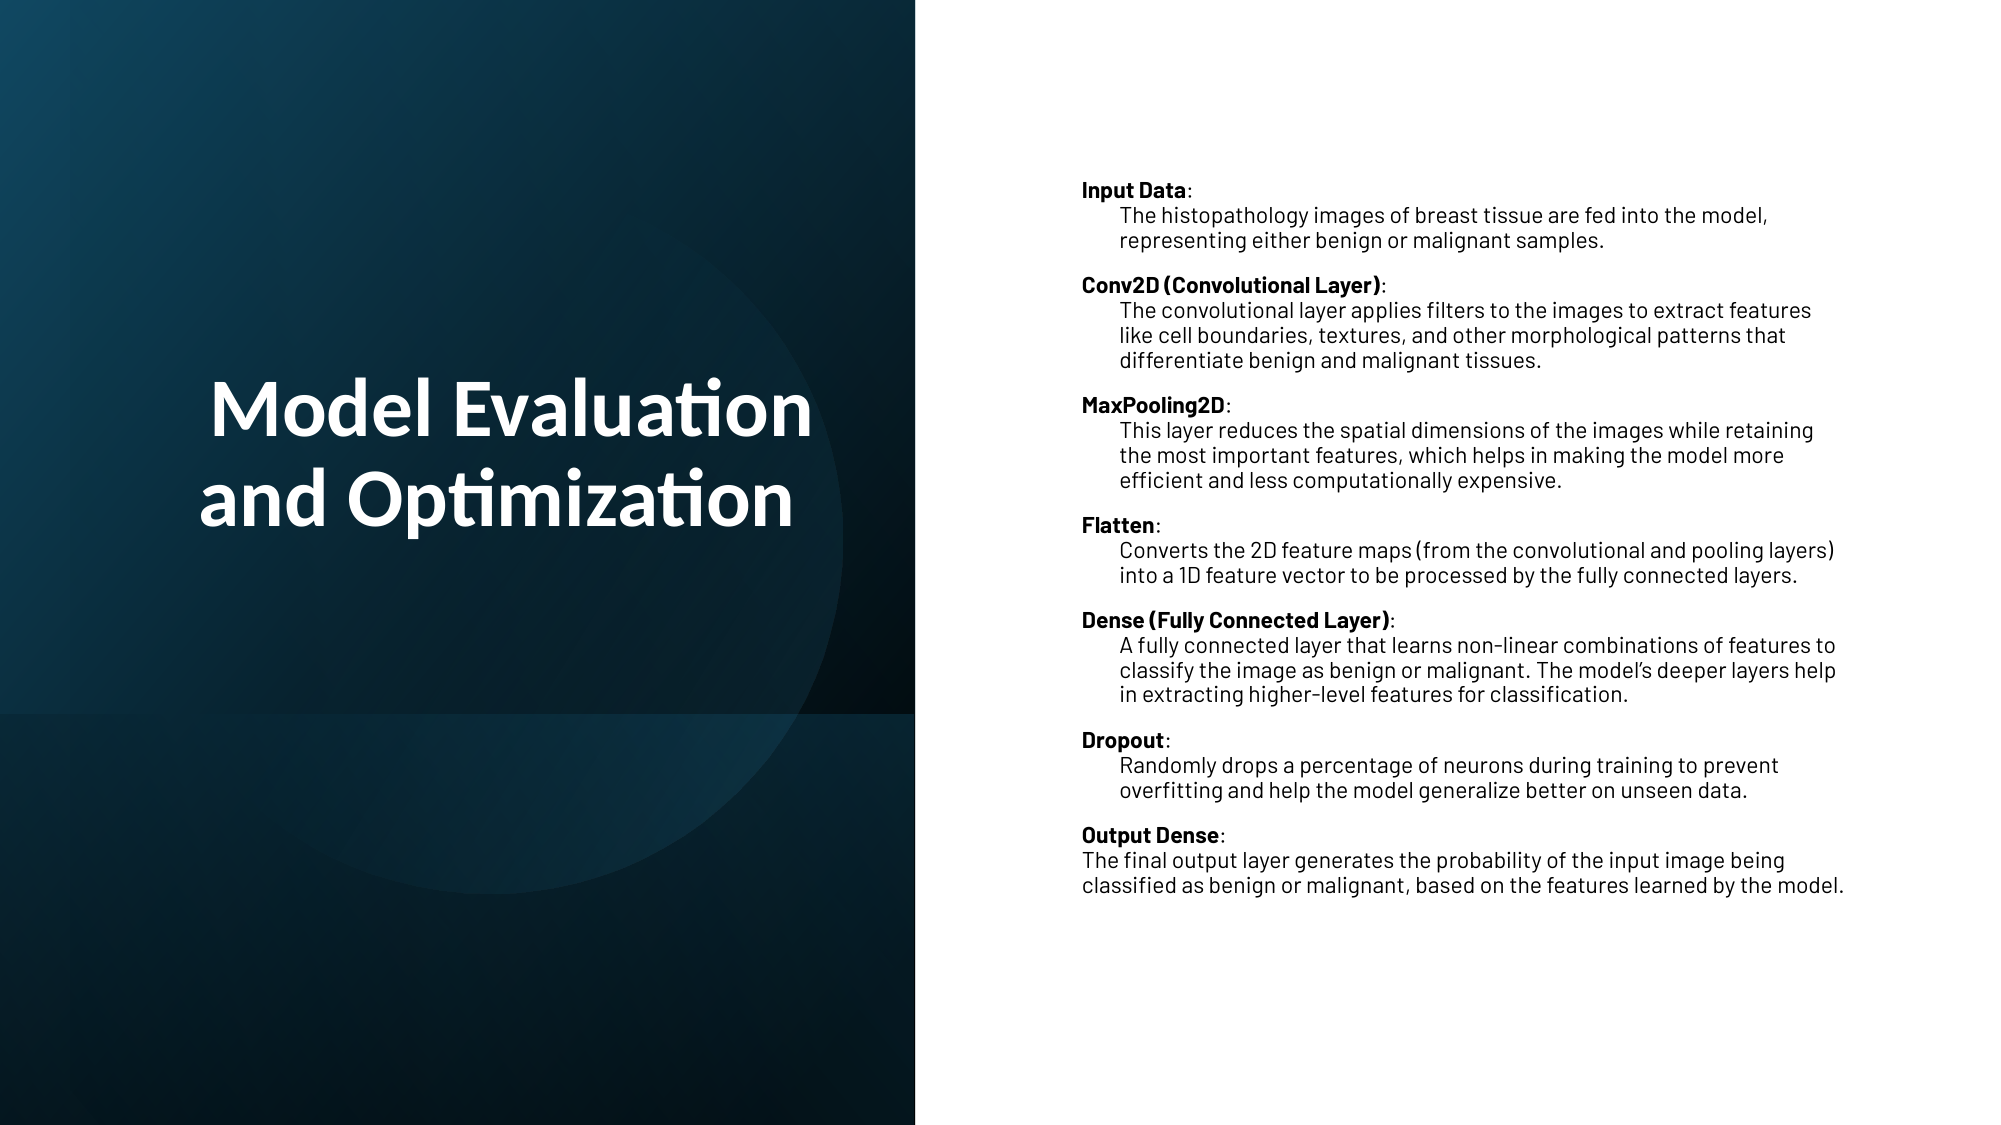

# Model Evaluation and Optimization

Input Data:
The histopathology images of breast tissue are fed into the model, representing either benign or malignant samples.
Conv2D (Convolutional Layer):
The convolutional layer applies filters to the images to extract features like cell boundaries, textures, and other morphological patterns that differentiate benign and malignant tissues.
MaxPooling2D:
This layer reduces the spatial dimensions of the images while retaining the most important features, which helps in making the model more efficient and less computationally expensive.
Flatten:
Converts the 2D feature maps (from the convolutional and pooling layers) into a 1D feature vector to be processed by the fully connected layers.
Dense (Fully Connected Layer):
A fully connected layer that learns non-linear combinations of features to classify the image as benign or malignant. The model’s deeper layers help in extracting higher-level features for classification.
Dropout:
Randomly drops a percentage of neurons during training to prevent overfitting and help the model generalize better on unseen data.
Output Dense:
The final output layer generates the probability of the input image being classified as benign or malignant, based on the features learned by the model.